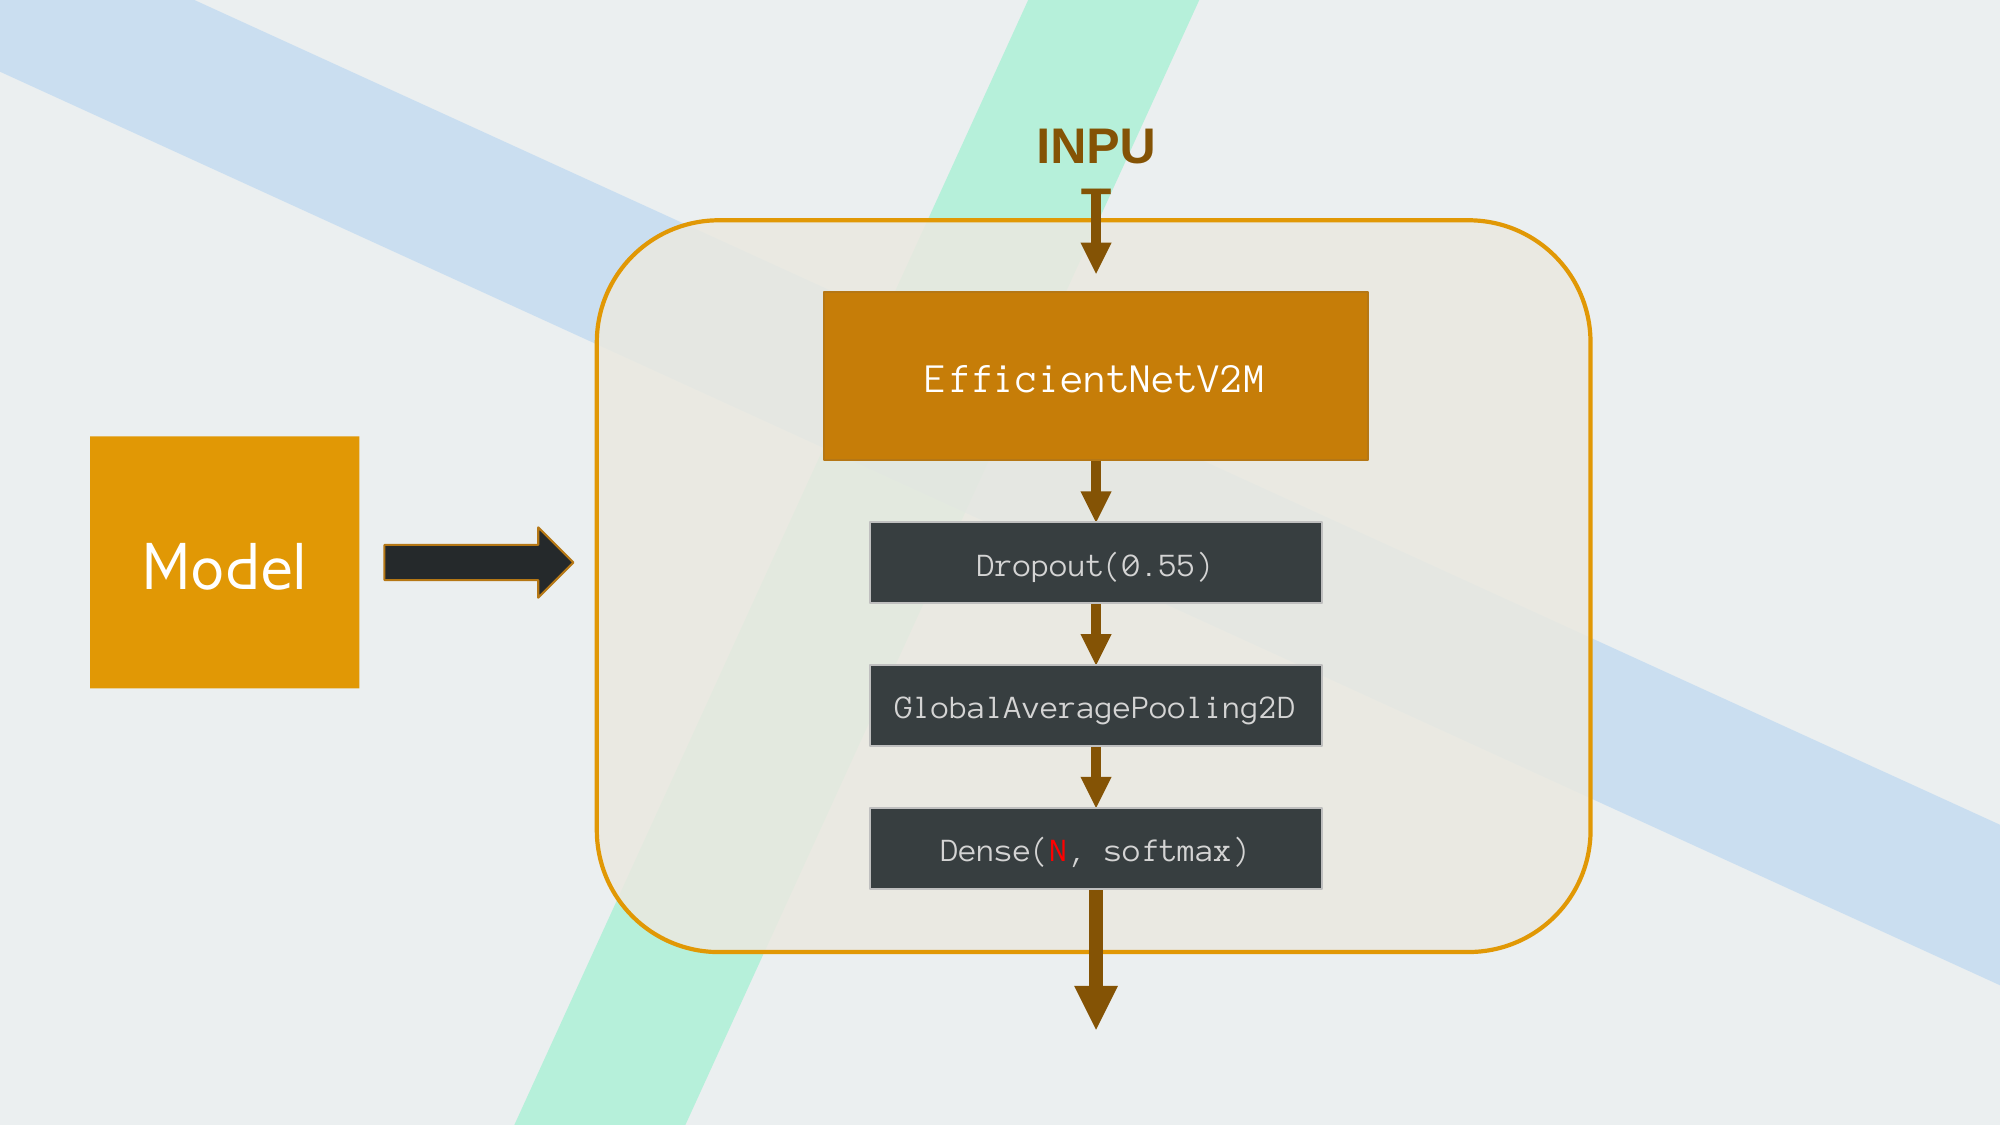

INPUT

EfficientNetV2M

Model
Dropout(0.55)

GlobalAveragePooling2D

Dense(N, softmax)